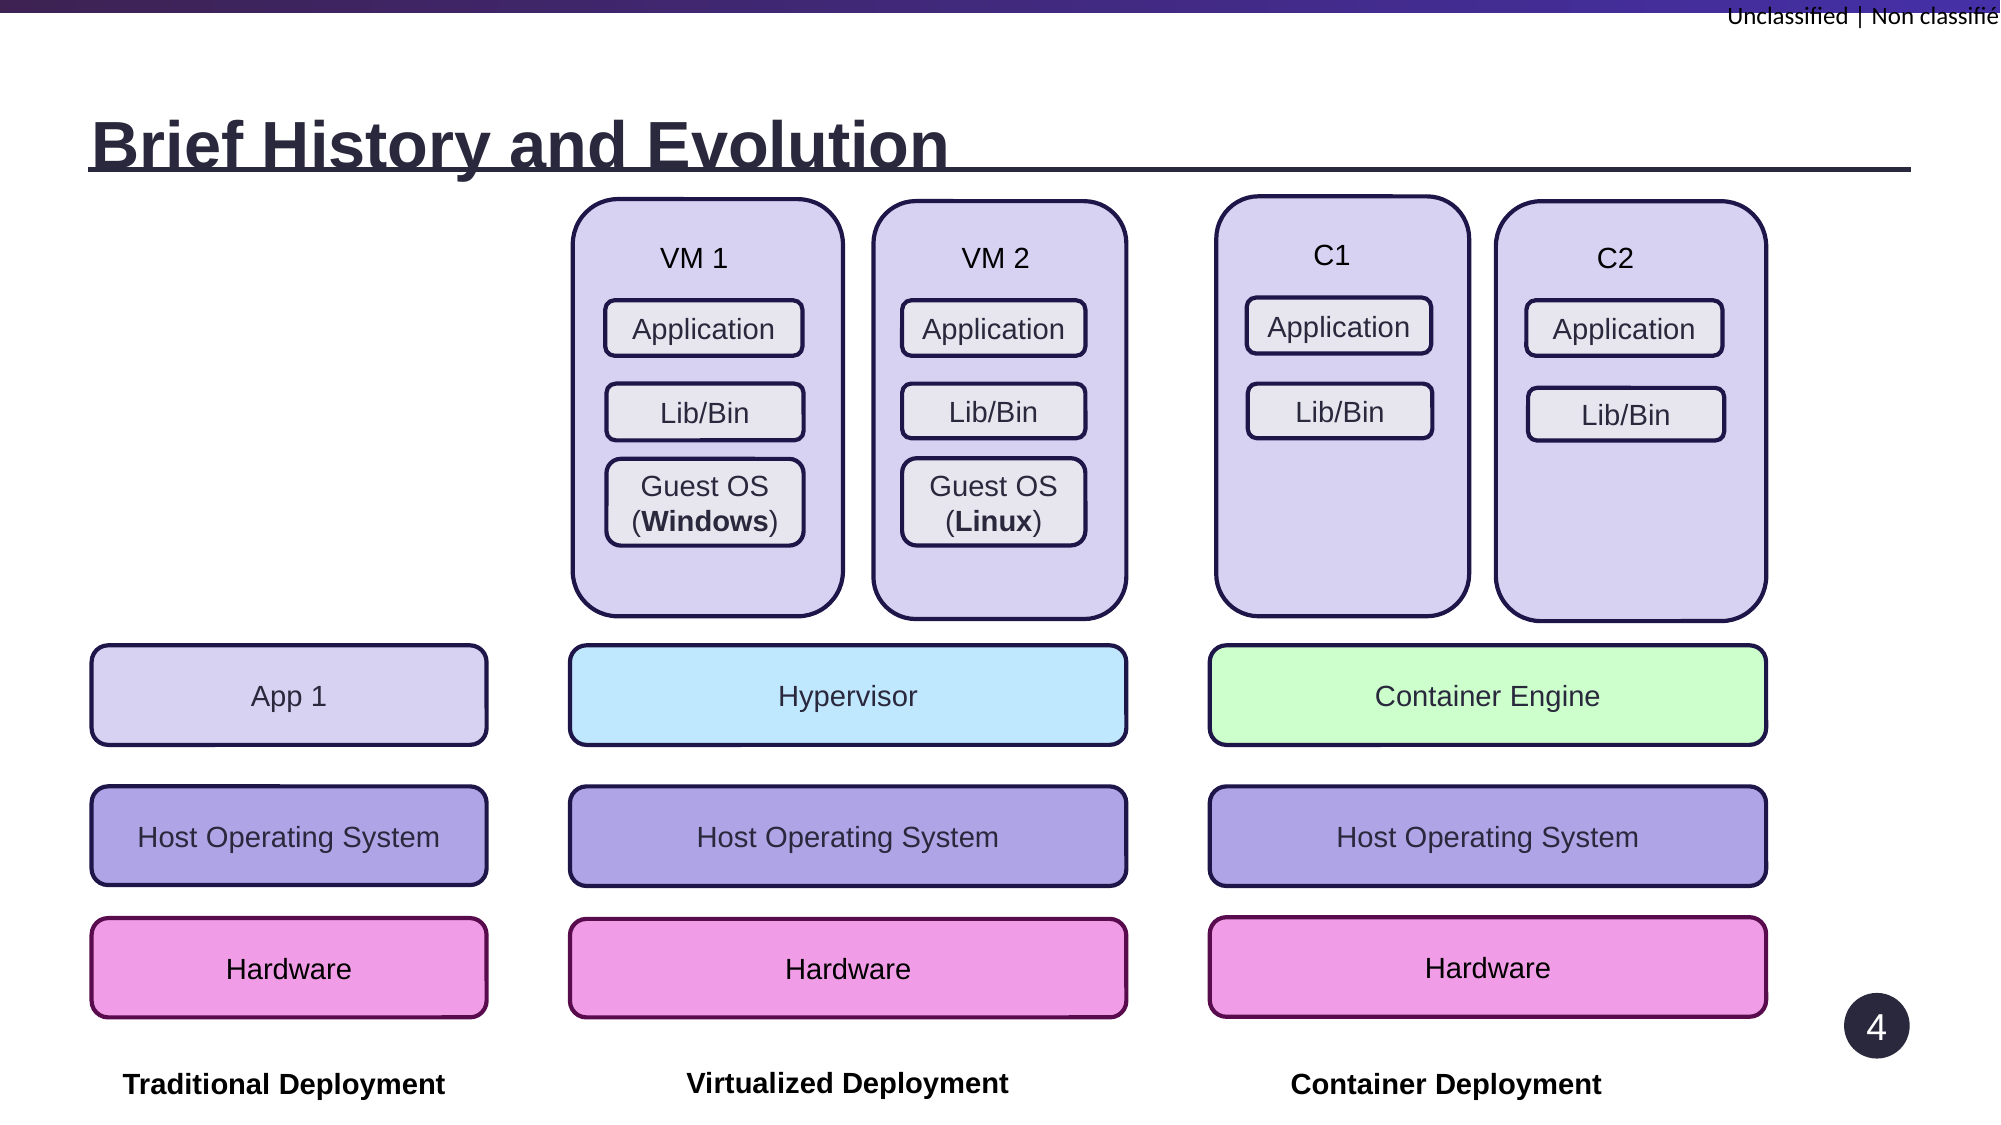

# Brief History and Evolution

     C1
Application
Lib/Bin

   VM 1
Application
Lib/Bin
Guest OS
(Windows)

   VM 2
Application
Lib/Bin
Guest OS
(Linux)

    C2
Application
Lib/Bin

App 1
Hypervisor
Container Engine
Host Operating System
Host Operating System
Host Operating System
Hardware
Hardware
Hardware
4
 Virtualized Deployment
  Traditional Deployment
 Container Deployment